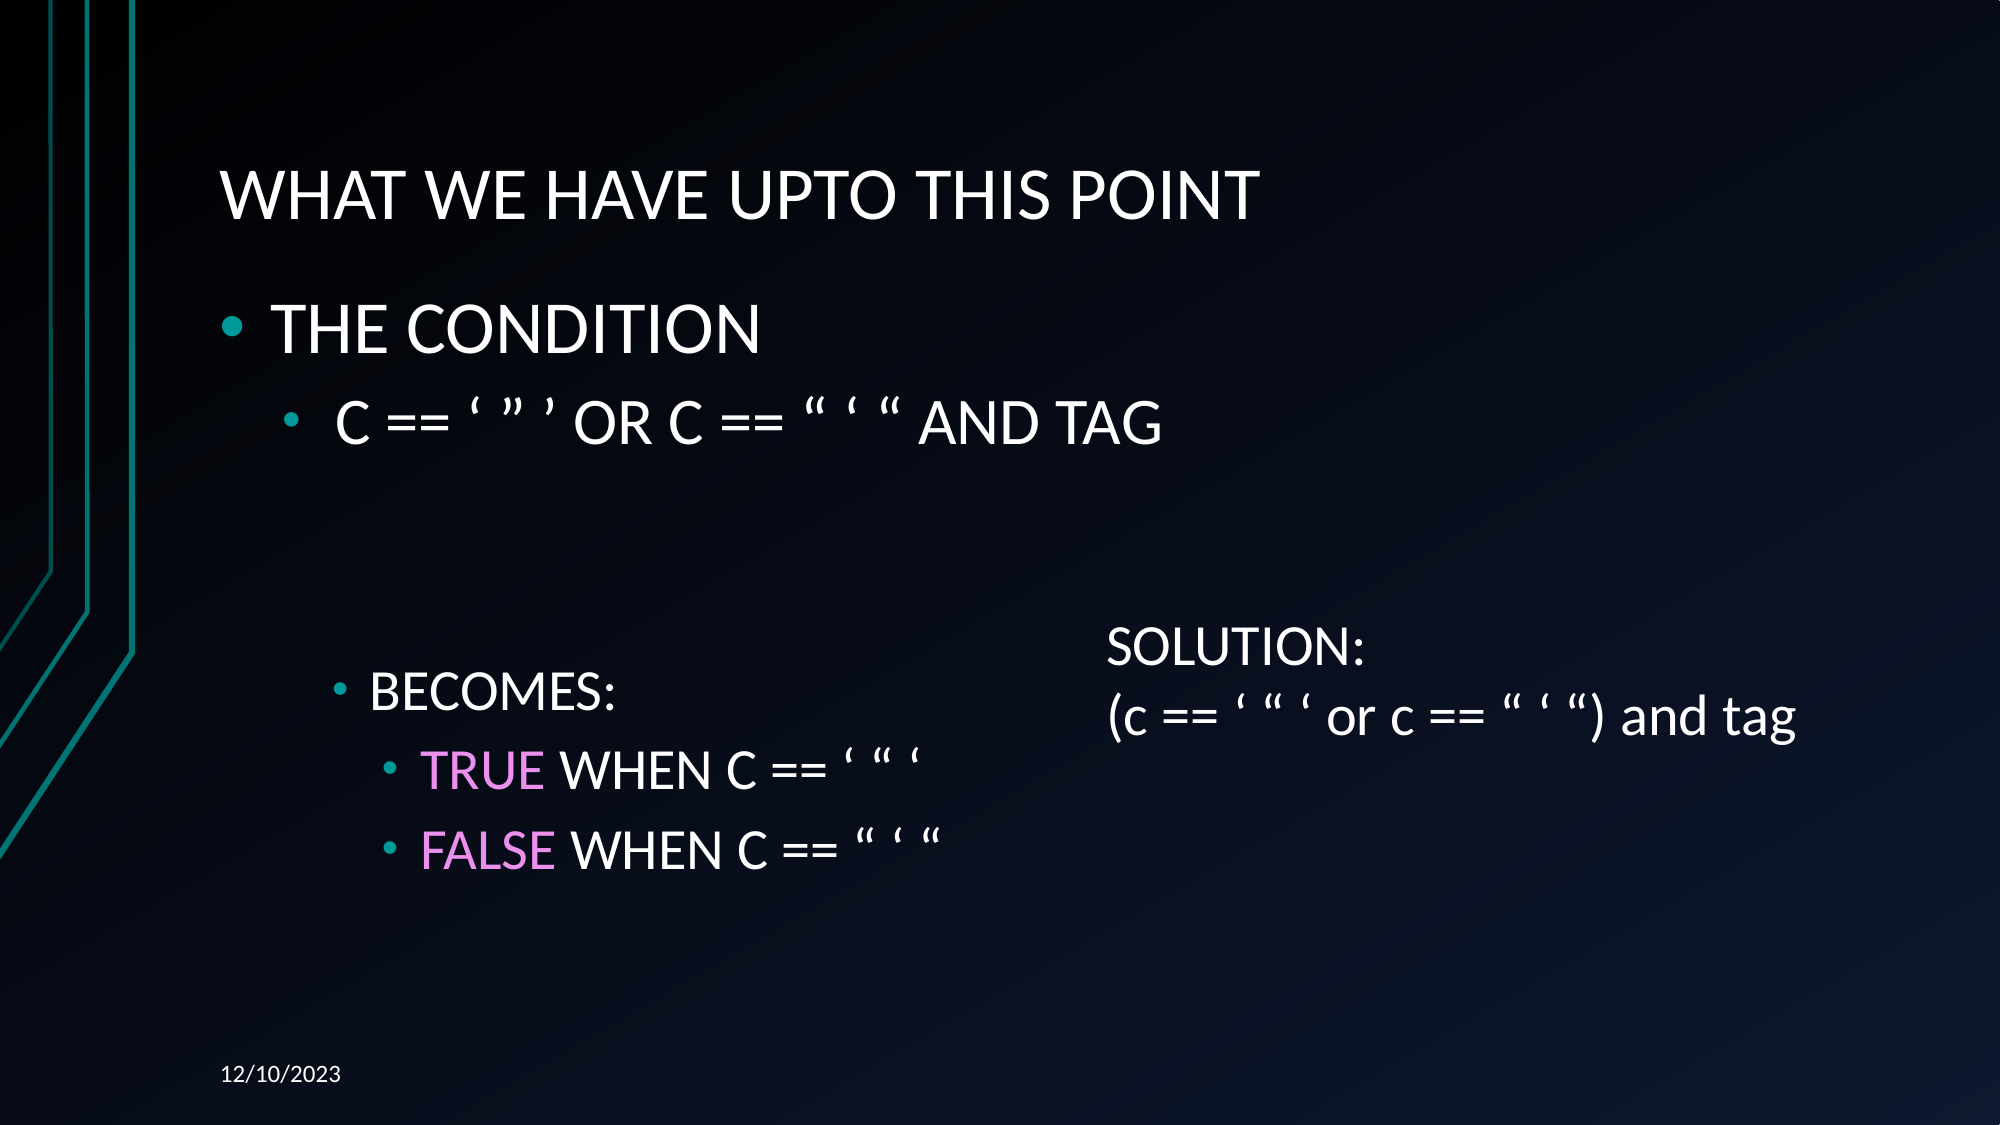

# WHAT WE HAVE UPTO THIS POINT
THE CONDITION
 C == ‘ ” ’ OR C == “ ‘ “ AND TAG

BECOMES:
TRUE WHEN C == ‘ “ ‘
FALSE WHEN C == “ ‘ “
SOLUTION:
(c == ‘ “ ‘ or c == “ ‘ “) and tag
12/10/2023